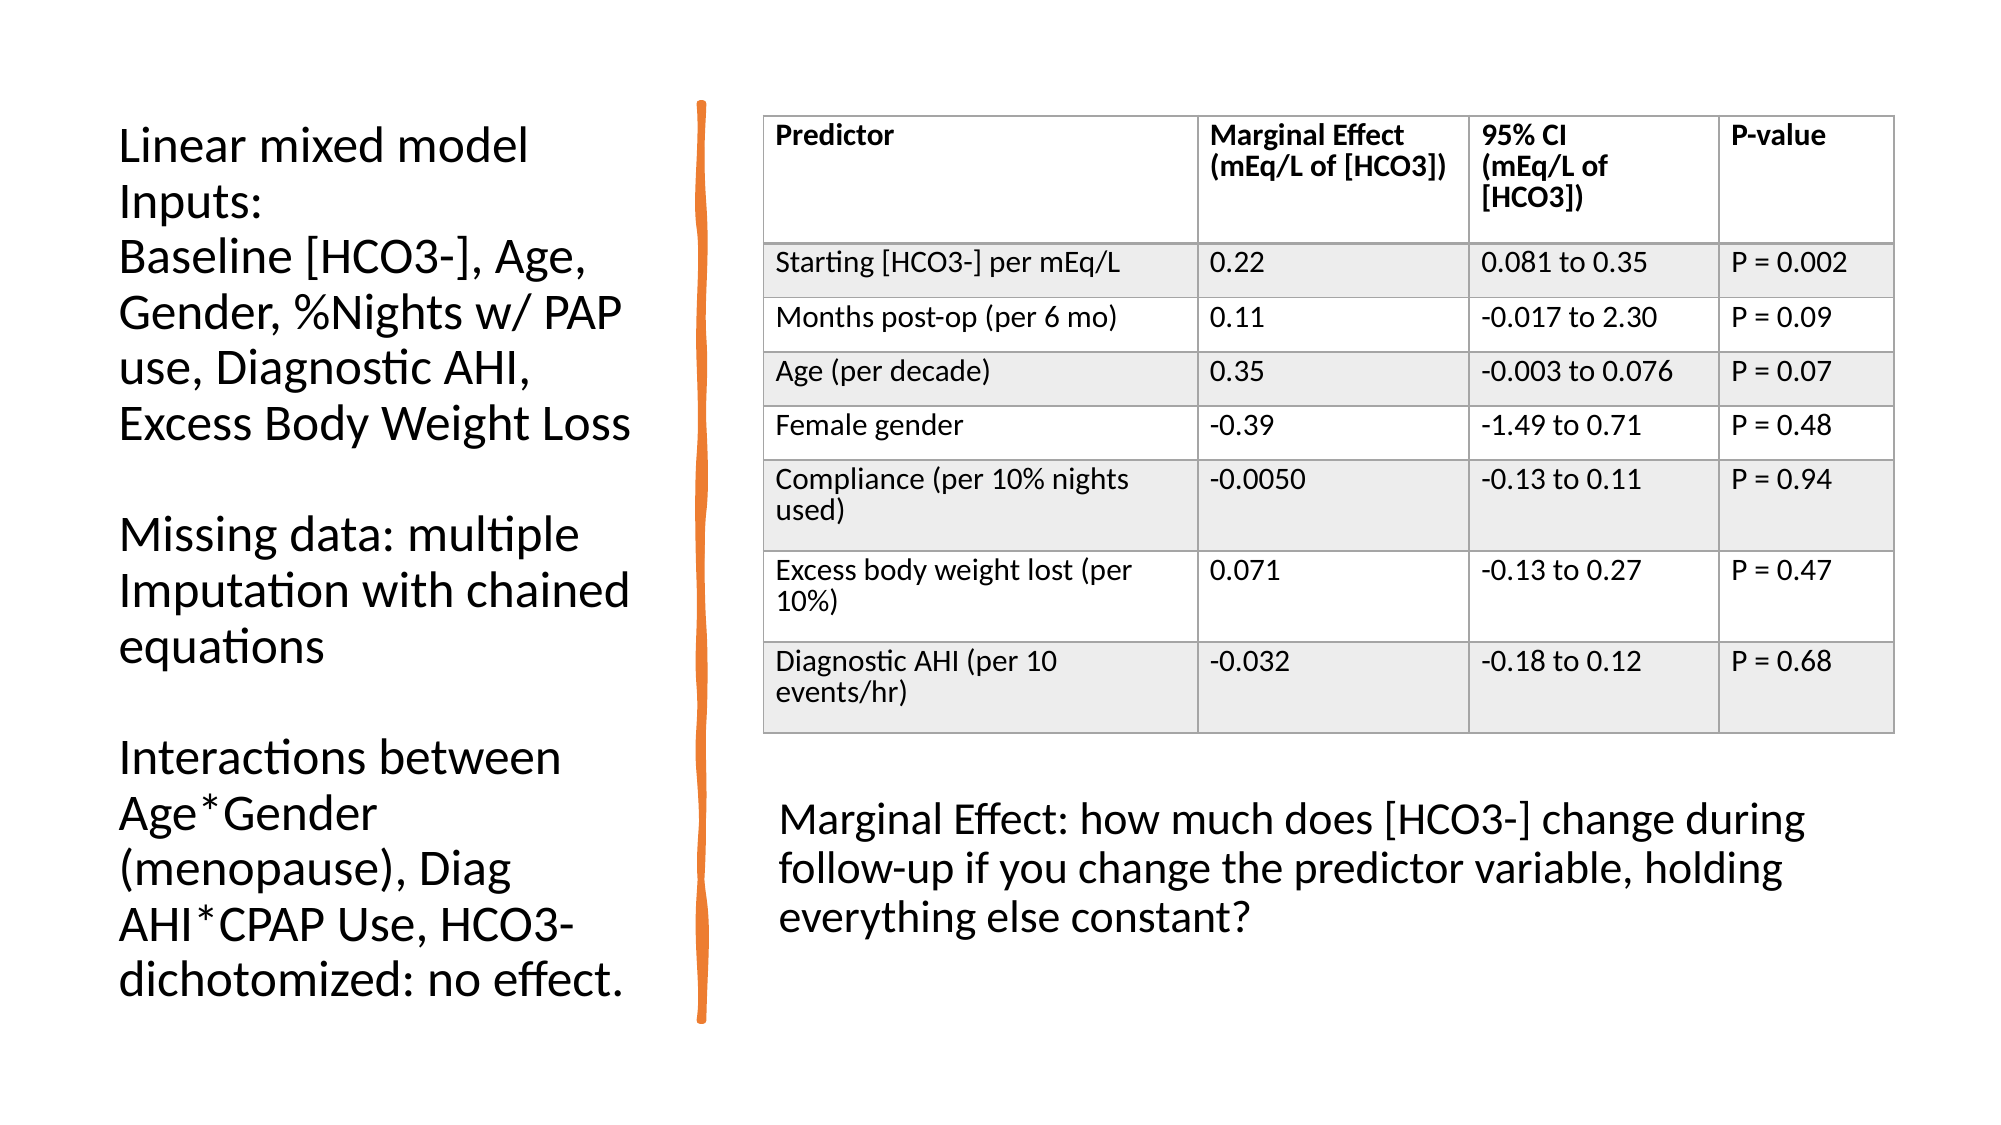

# Linear mixed model Inputs: Baseline [HCO3-], Age, Gender, %Nights w/ PAP use, Diagnostic AHI, Excess Body Weight Loss Missing data: multiple Imputation with chained equations Interactions between Age*Gender (menopause), Diag AHI*CPAP Use, HCO3- dichotomized: no effect.
| Predictor | Marginal Effect (mEq/L of [HCO3]) | 95% CI (mEq/L of [HCO3]) | P-value |
| --- | --- | --- | --- |
| Starting [HCO3-] per mEq/L | 0.22 | 0.081 to 0.35 | P = 0.002 |
| Months post-op (per 6 mo) | 0.11 | -0.017 to 2.30 | P = 0.09 |
| Age (per decade) | 0.35 | -0.003 to 0.076 | P = 0.07 |
| Female gender | -0.39 | -1.49 to 0.71 | P = 0.48 |
| Compliance (per 10% nights used) | -0.0050 | -0.13 to 0.11 | P = 0.94 |
| Excess body weight lost (per 10%) | 0.071 | -0.13 to 0.27 | P = 0.47 |
| Diagnostic AHI (per 10 events/hr) | -0.032 | -0.18 to 0.12 | P = 0.68 |
Marginal Effect: how much does [HCO3-] change during follow-up if you change the predictor variable, holding everything else constant?